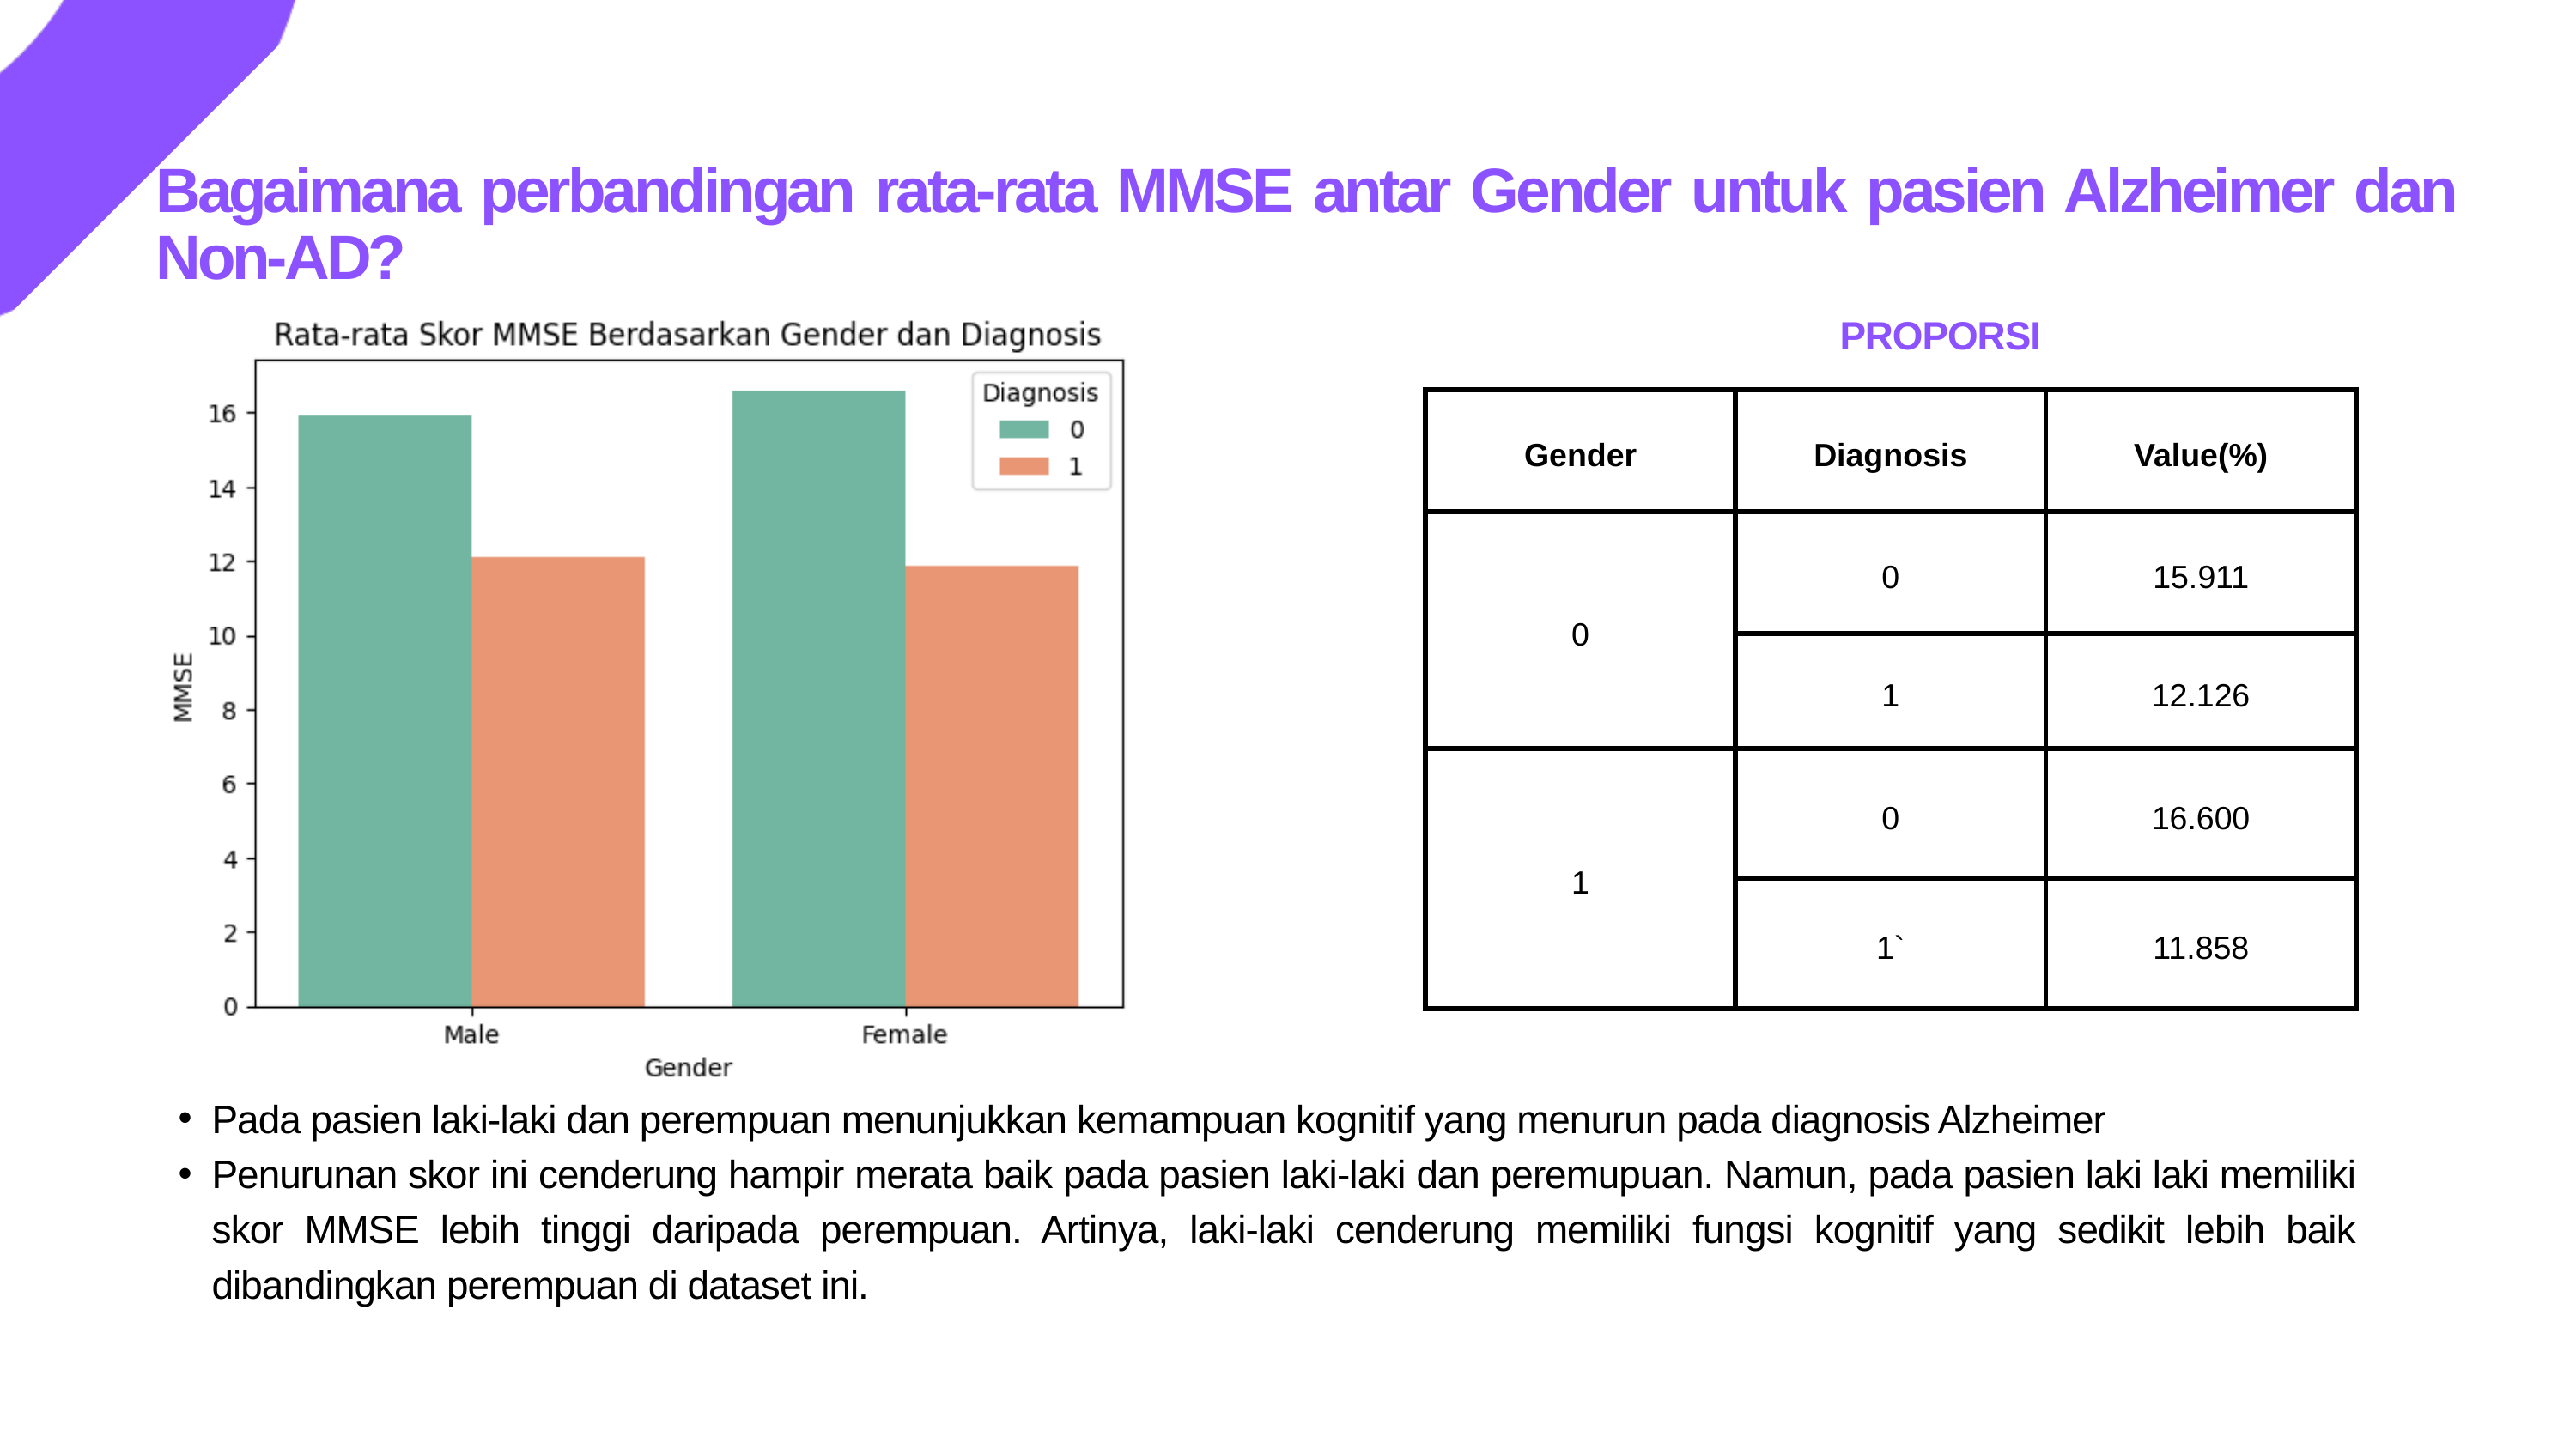

Bagaimana perbandingan rata-rata MMSE antar Gender untuk pasien Alzheimer dan Non-AD?

PROPORSI

| Gender | Diagnosis | Value(%) |
| --- | --- | --- |
| 0 | 0 | 15.911 |
| 0 | 1 | 12.126 |
| 1 | 0 | 16.600 |
| 1 | 1` | 11.858 |
Pada pasien laki-laki dan perempuan menunjukkan kemampuan kognitif yang menurun pada diagnosis Alzheimer
Penurunan skor ini cenderung hampir merata baik pada pasien laki-laki dan peremupuan. Namun, pada pasien laki laki memiliki skor MMSE lebih tinggi daripada perempuan. Artinya, laki-laki cenderung memiliki fungsi kognitif yang sedikit lebih baik dibandingkan perempuan di dataset ini.